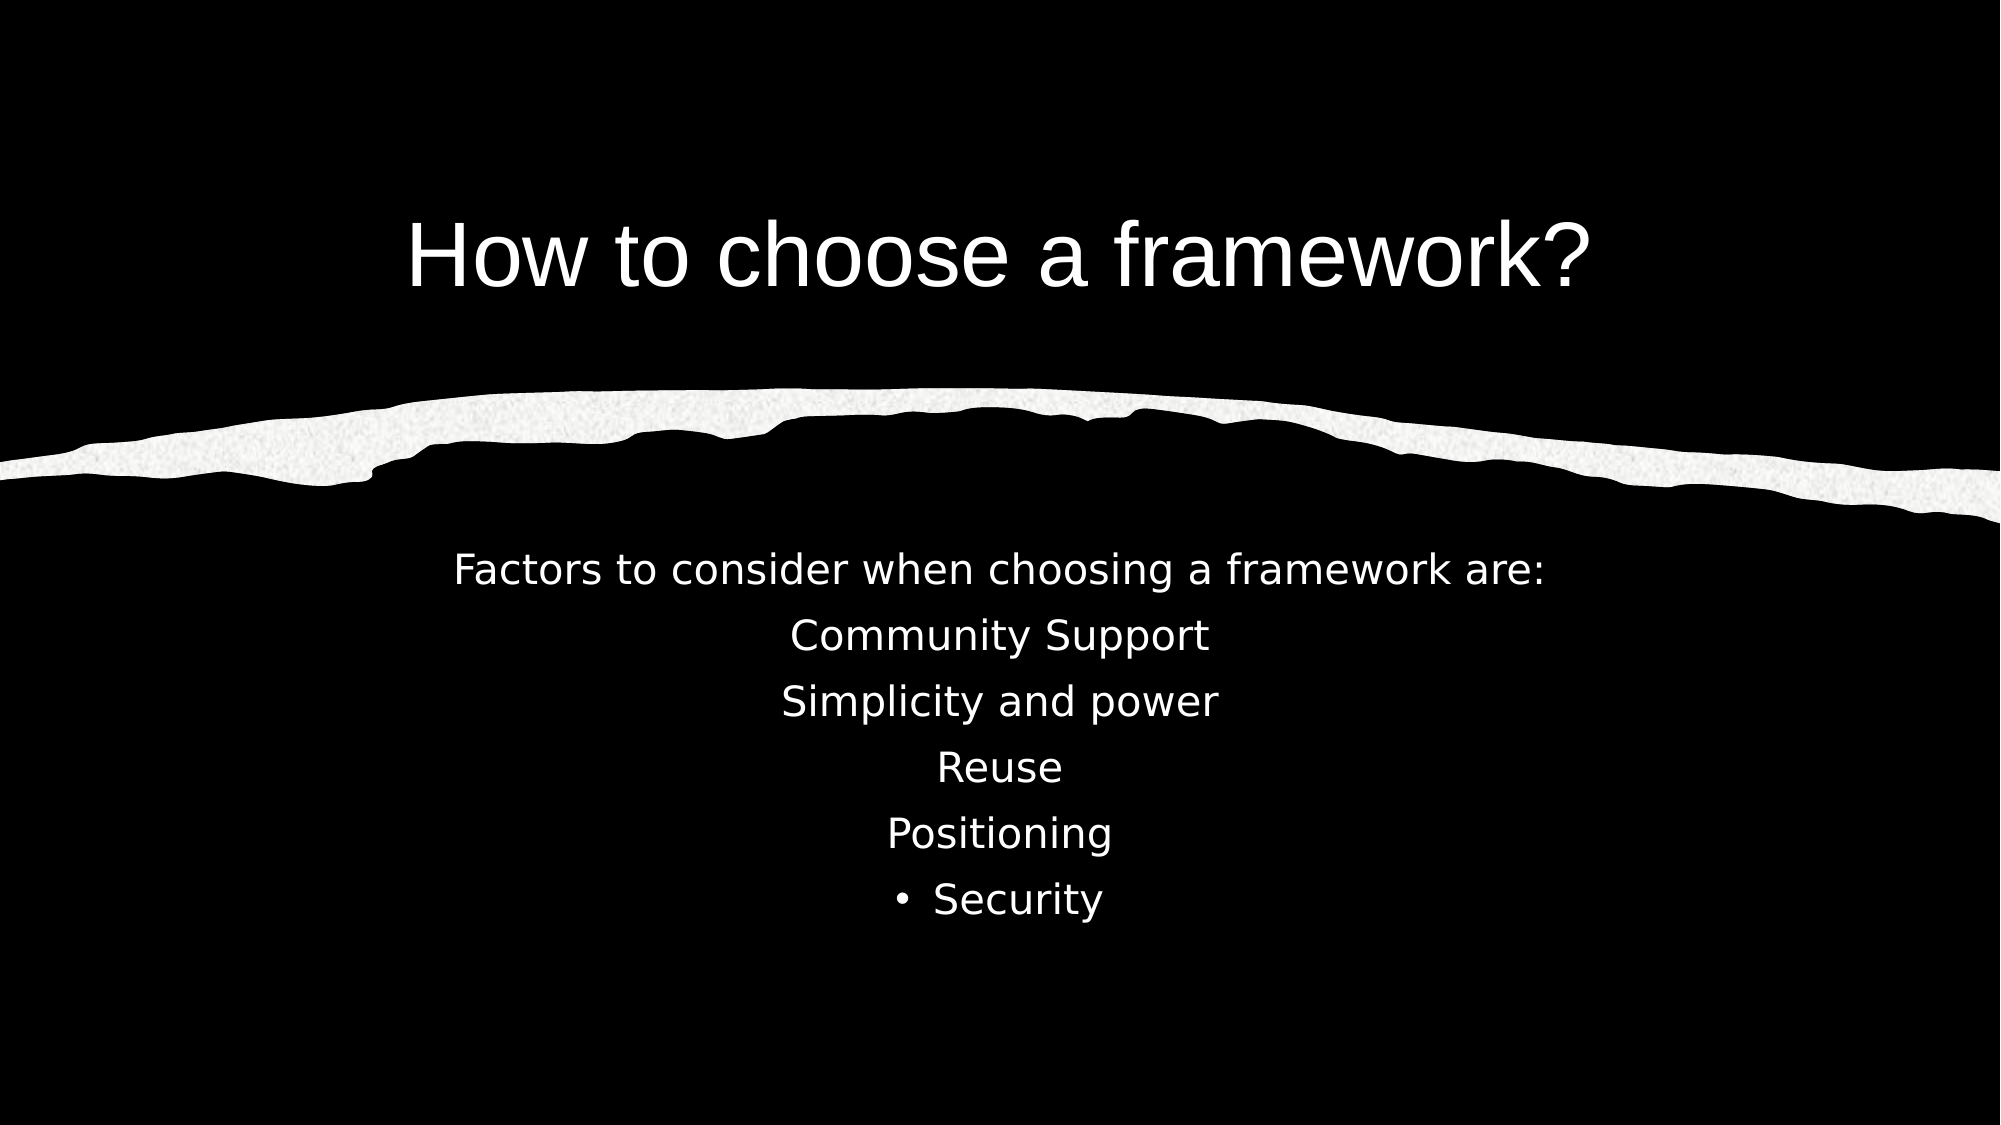

# How to choose a framework?

Factors to consider when choosing a framework are:
Community Support
Simplicity and power
Reuse
Positioning
Security